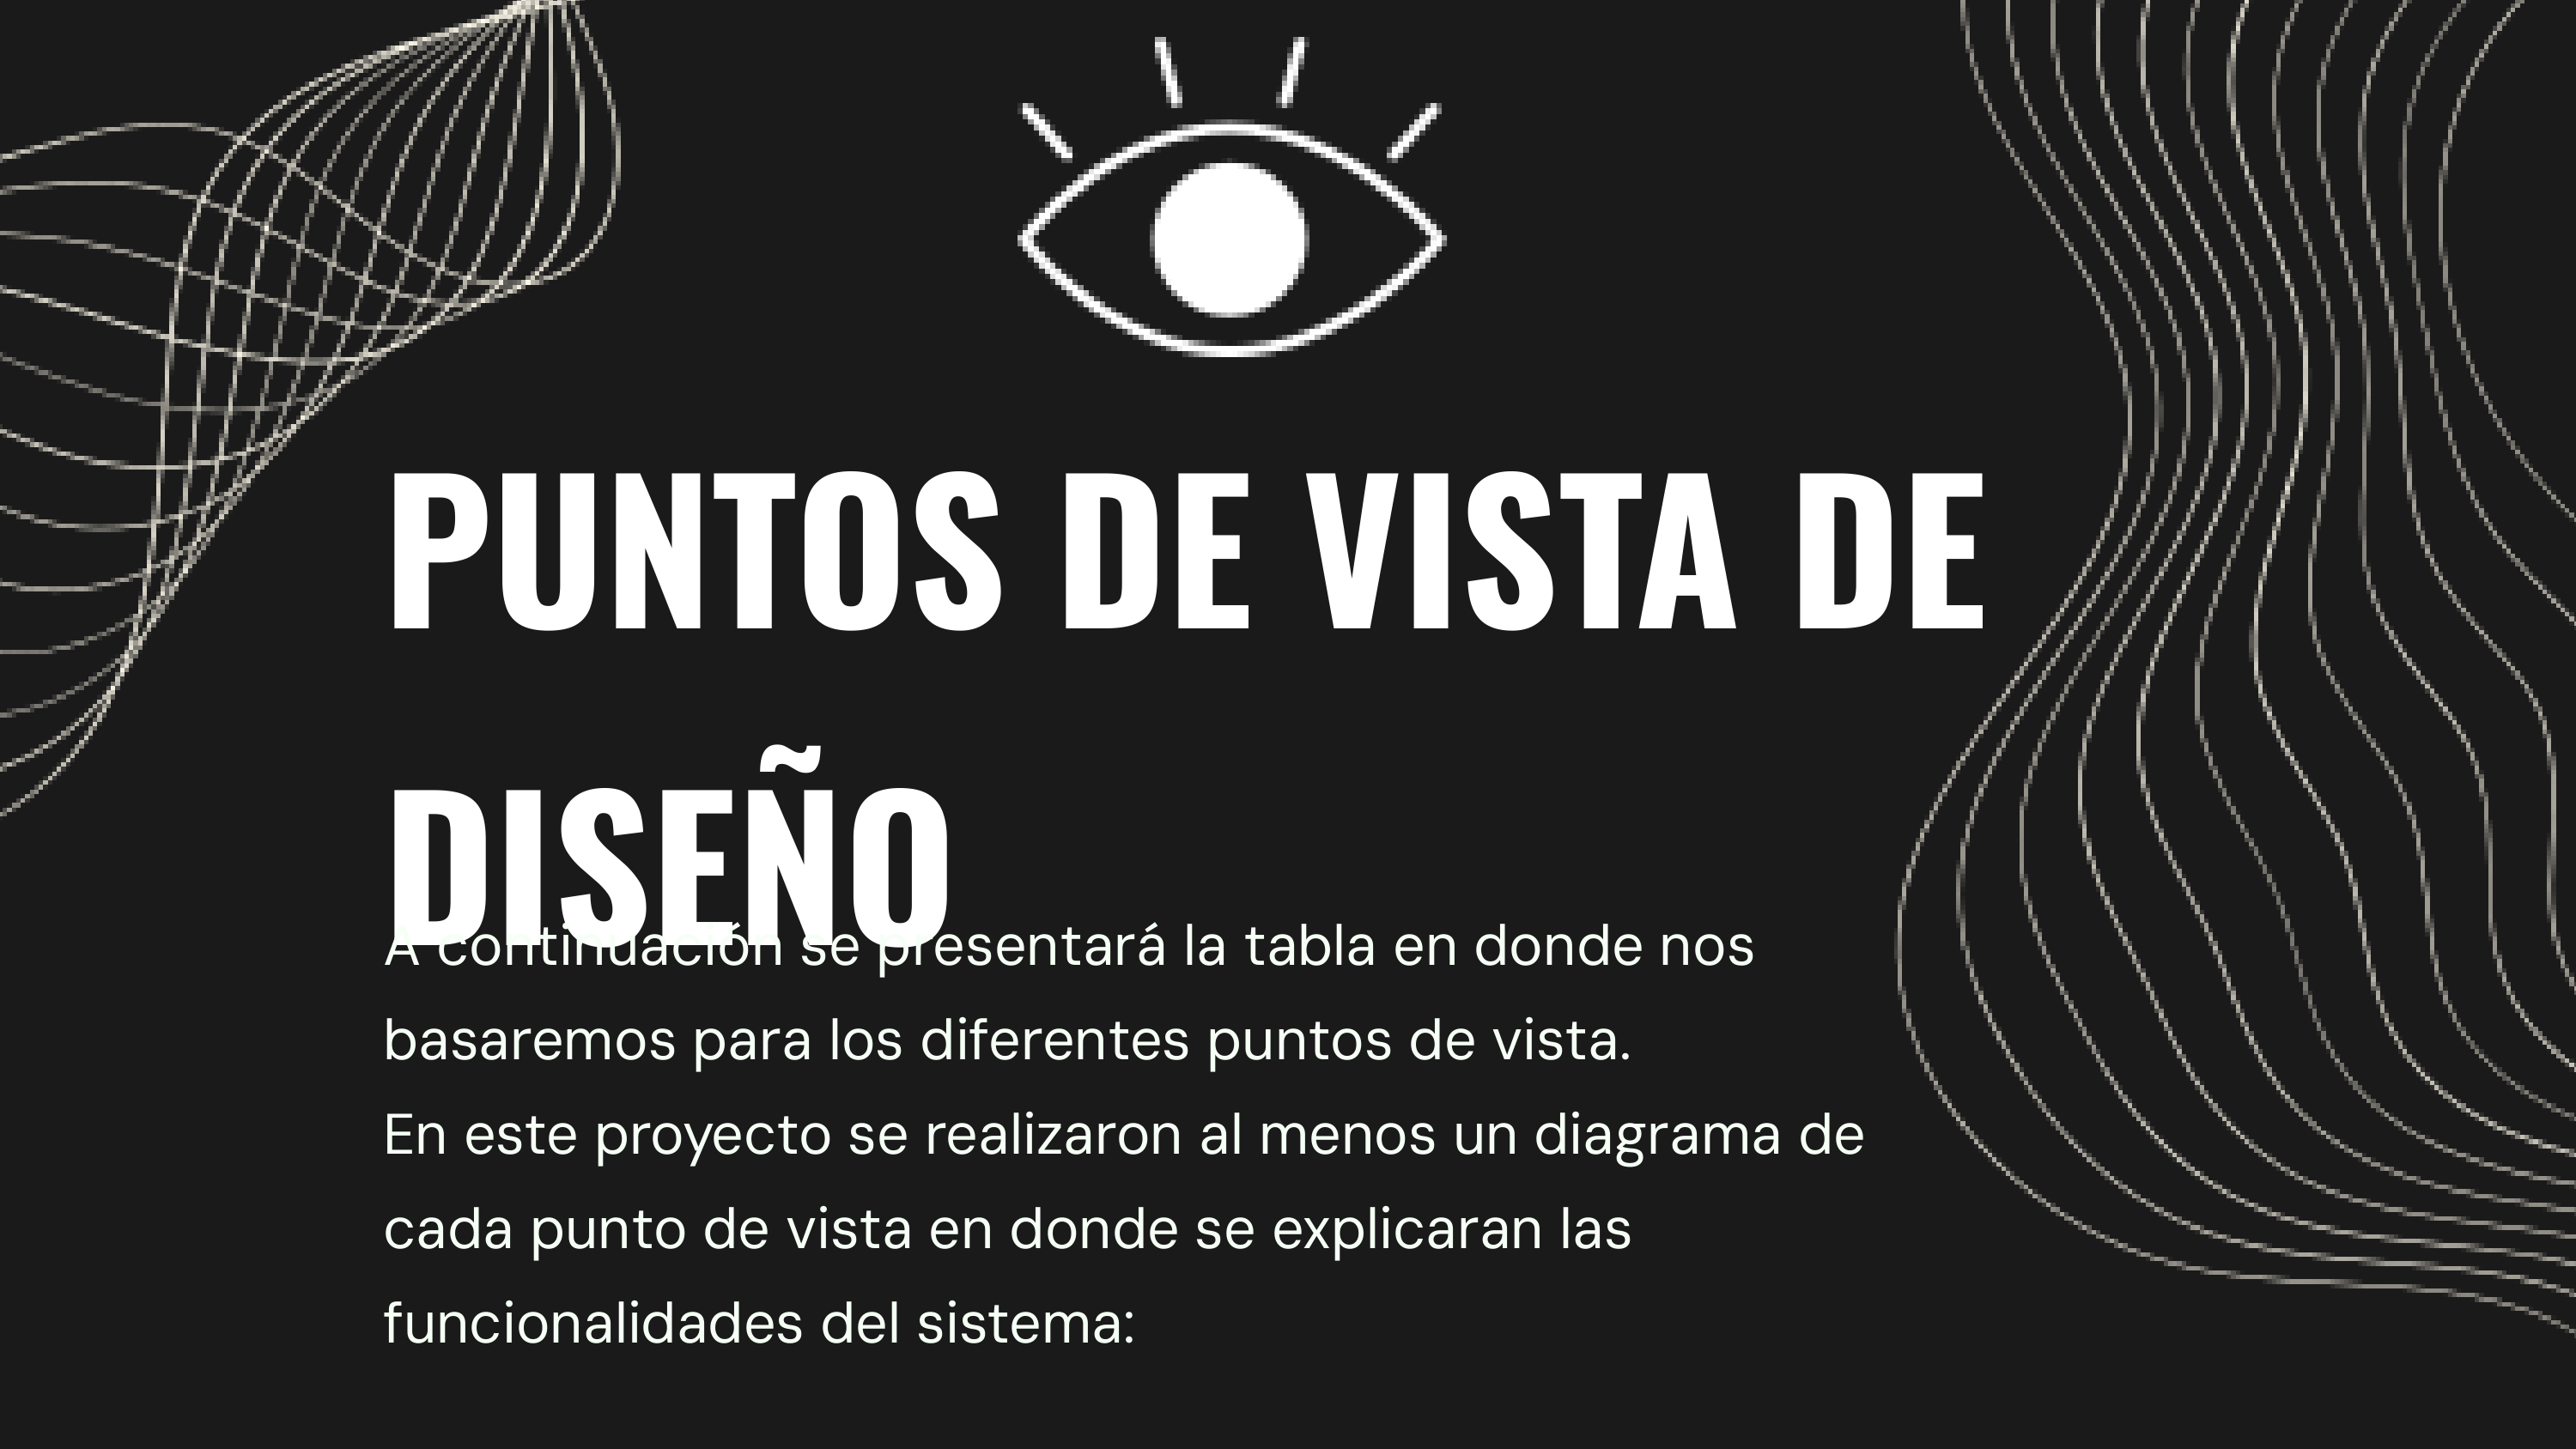

PUNTOS DE VISTA DE DISEÑO
A continuación se presentará la tabla en donde nos basaremos para los diferentes puntos de vista.
En este proyecto se realizaron al menos un diagrama de cada punto de vista en donde se explicaran las funcionalidades del sistema: